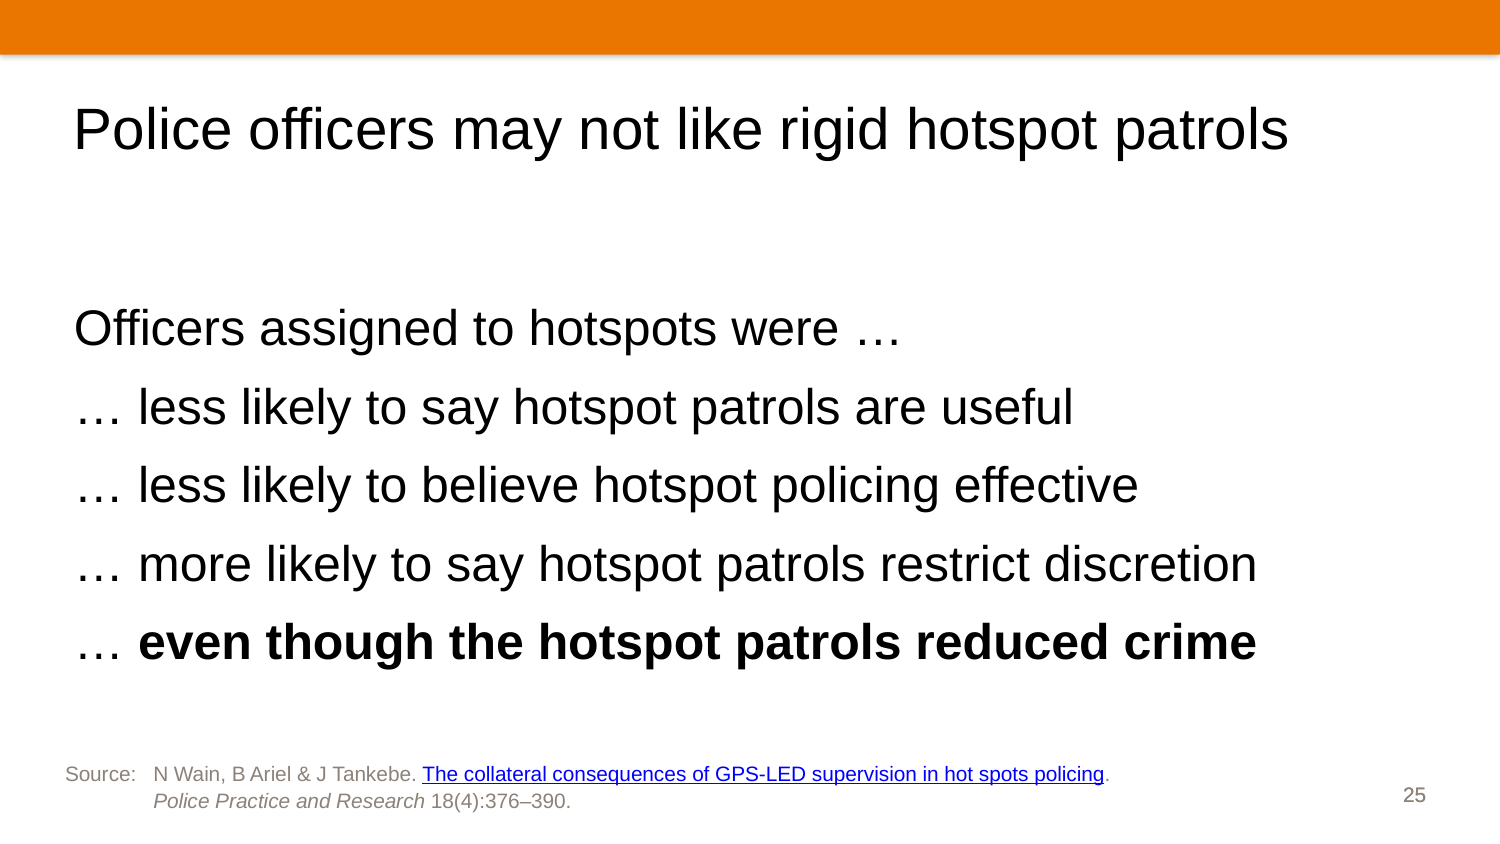

# Police officers may not like rigid hotspot patrols
Officers assigned to hotspots were …
… less likely to say hotspot patrols are useful
… less likely to believe hotspot policing effective
… more likely to say hotspot patrols restrict discretion
… even though the hotspot patrols reduced crime
Source:	N Wain, B Ariel & J Tankebe. The collateral consequences of GPS-LED supervision in hot spots policing. Police Practice and Research 18(4):376–390.